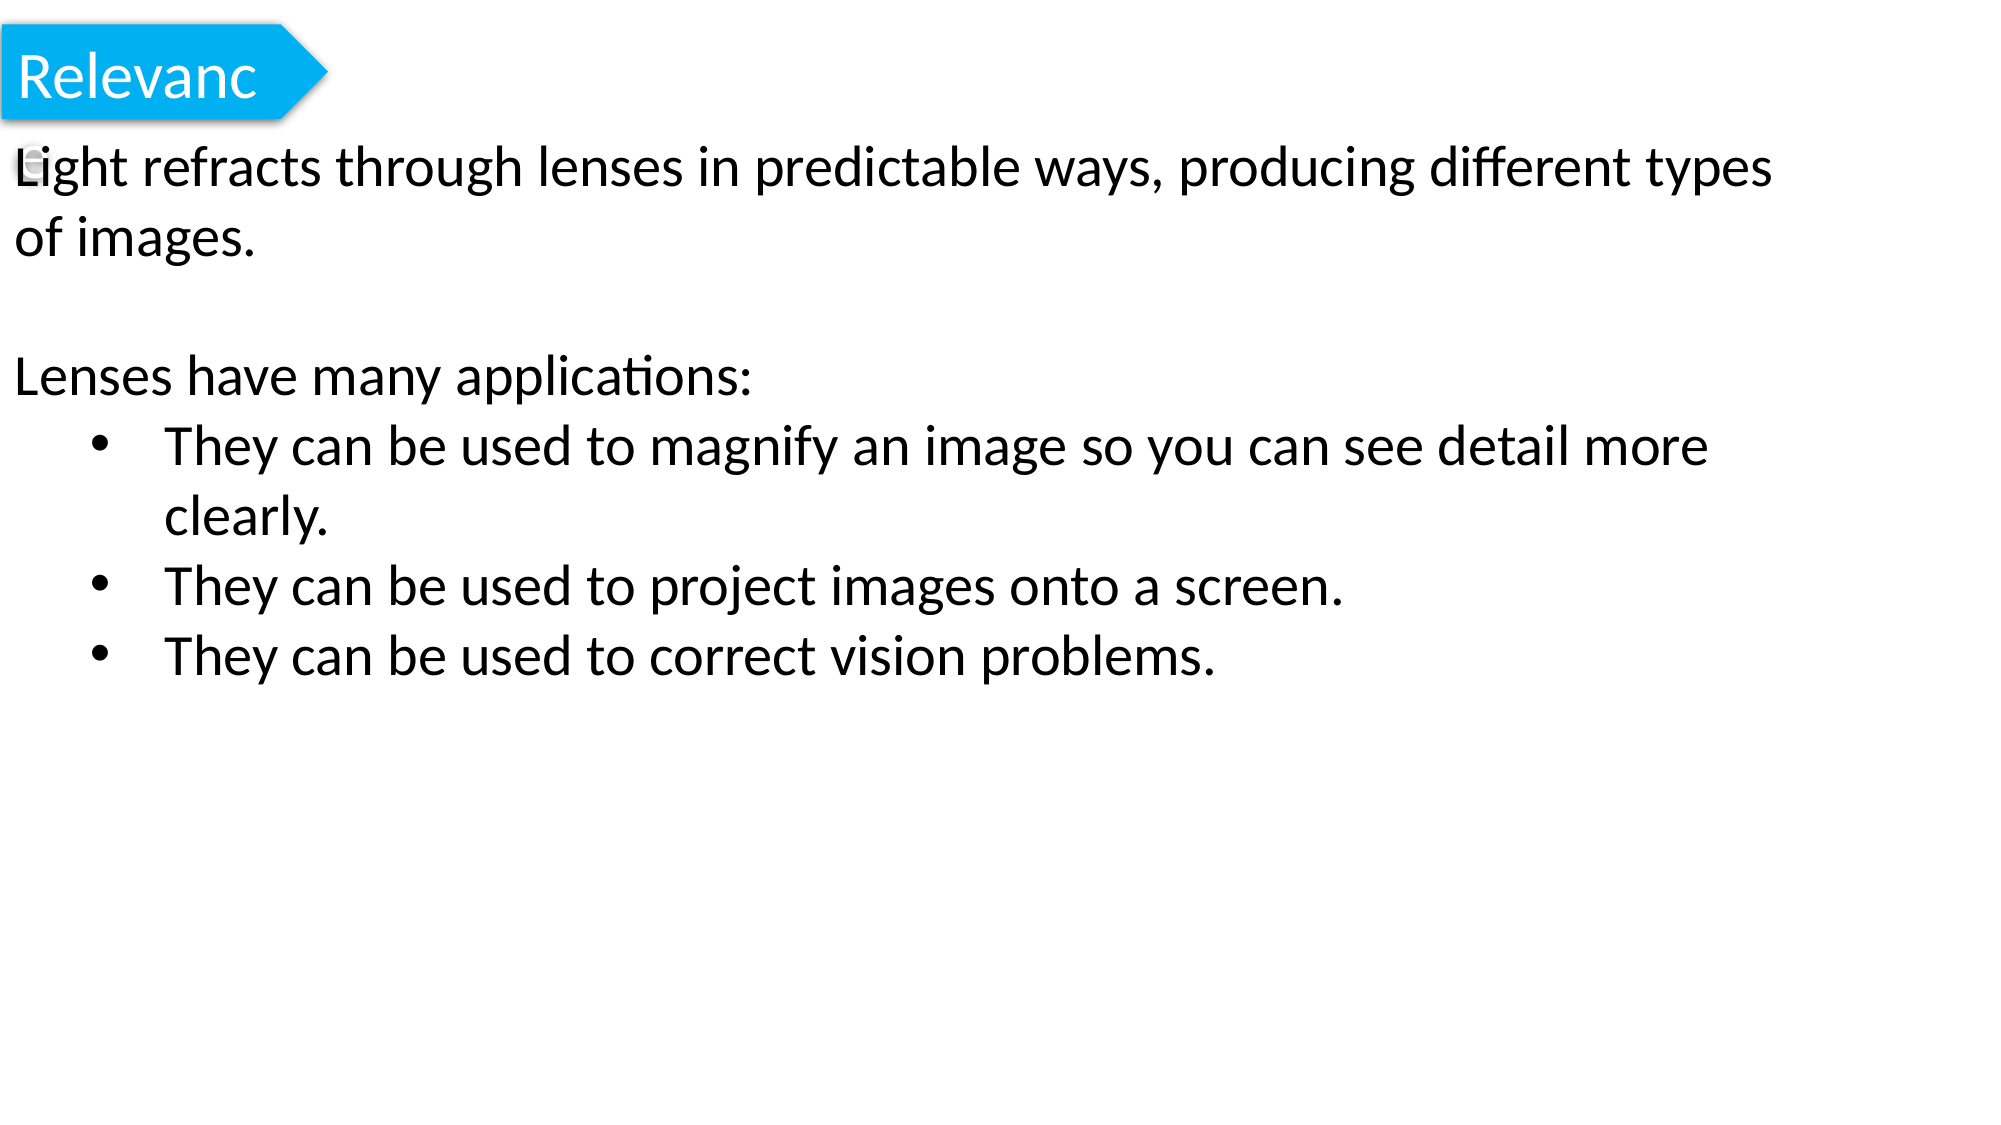

Relevance
Light refracts through lenses in predictable ways, producing different types of images.

Lenses have many applications:
They can be used to magnify an image so you can see detail more clearly.
They can be used to project images onto a screen.
They can be used to correct vision problems.